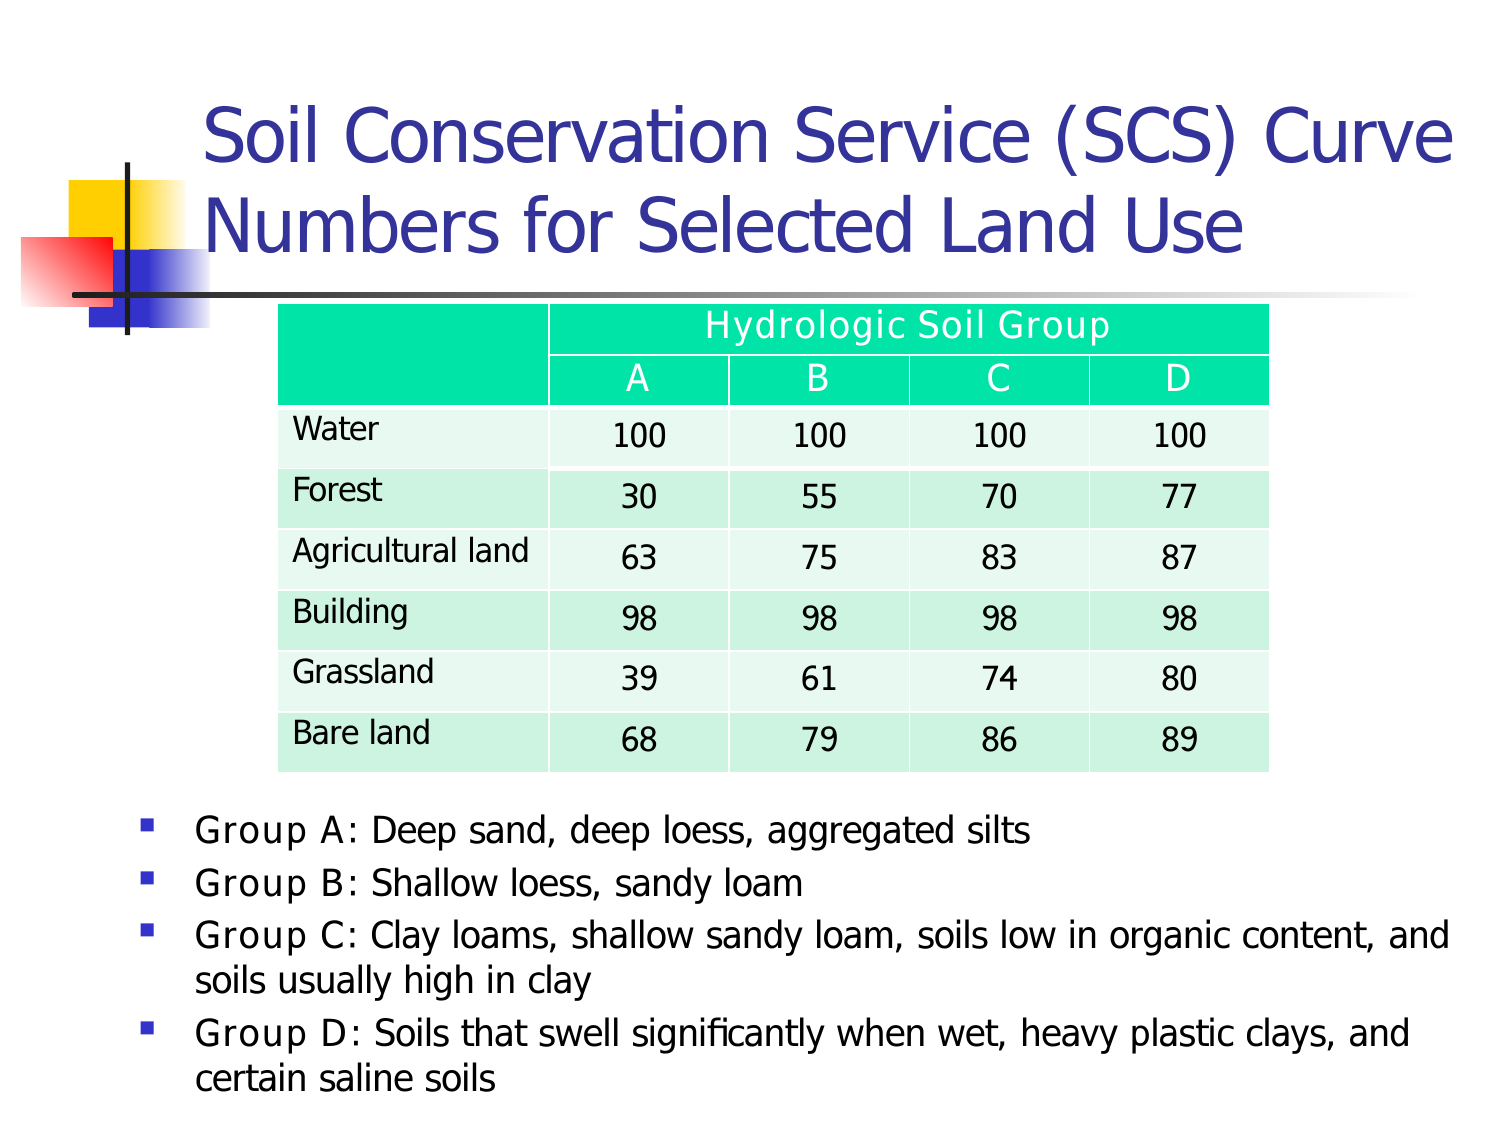

# Soil Conservation Service (SCS) Curve Numbers for Selected Land Use
|  | Hydrologic Soil Group |  |  |  |
| --- | --- | --- | --- | --- |
|  | A | B | C | D |
| Water | 100 | 100 | 100 | 100 |
| Forest | 30 | 55 | 70 | 77 |
| Agricultural land | 63 | 75 | 83 | 87 |
| Building | 98 | 98 | 98 | 98 |
| Grassland | 39 | 61 | 74 | 80 |
| Bare land | 68 | 79 | 86 | 89 |
Group A: Deep sand, deep loess, aggregated silts
Group B: Shallow loess, sandy loam
Group C: Clay loams, shallow sandy loam, soils low in organic content, and soils usually high in clay
Group D: Soils that swell significantly when wet, heavy plastic clays, and certain saline soils